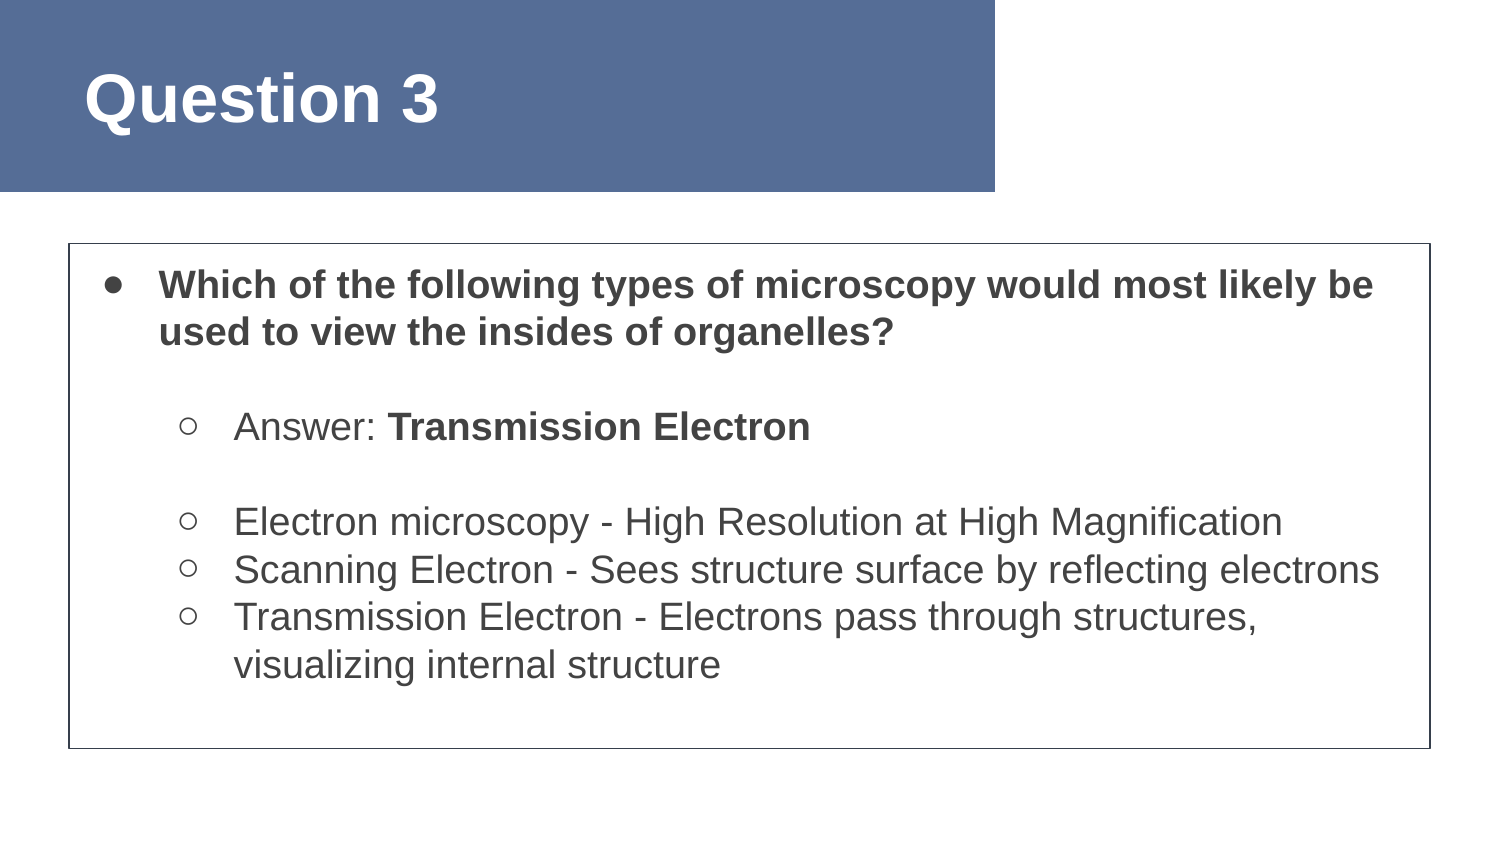

Question 3
Which of the following types of microscopy would most likely be used to view the insides of organelles?
Answer: Transmission Electron
Electron microscopy - High Resolution at High Magnification
Scanning Electron - Sees structure surface by reflecting electrons
Transmission Electron - Electrons pass through structures, visualizing internal structure